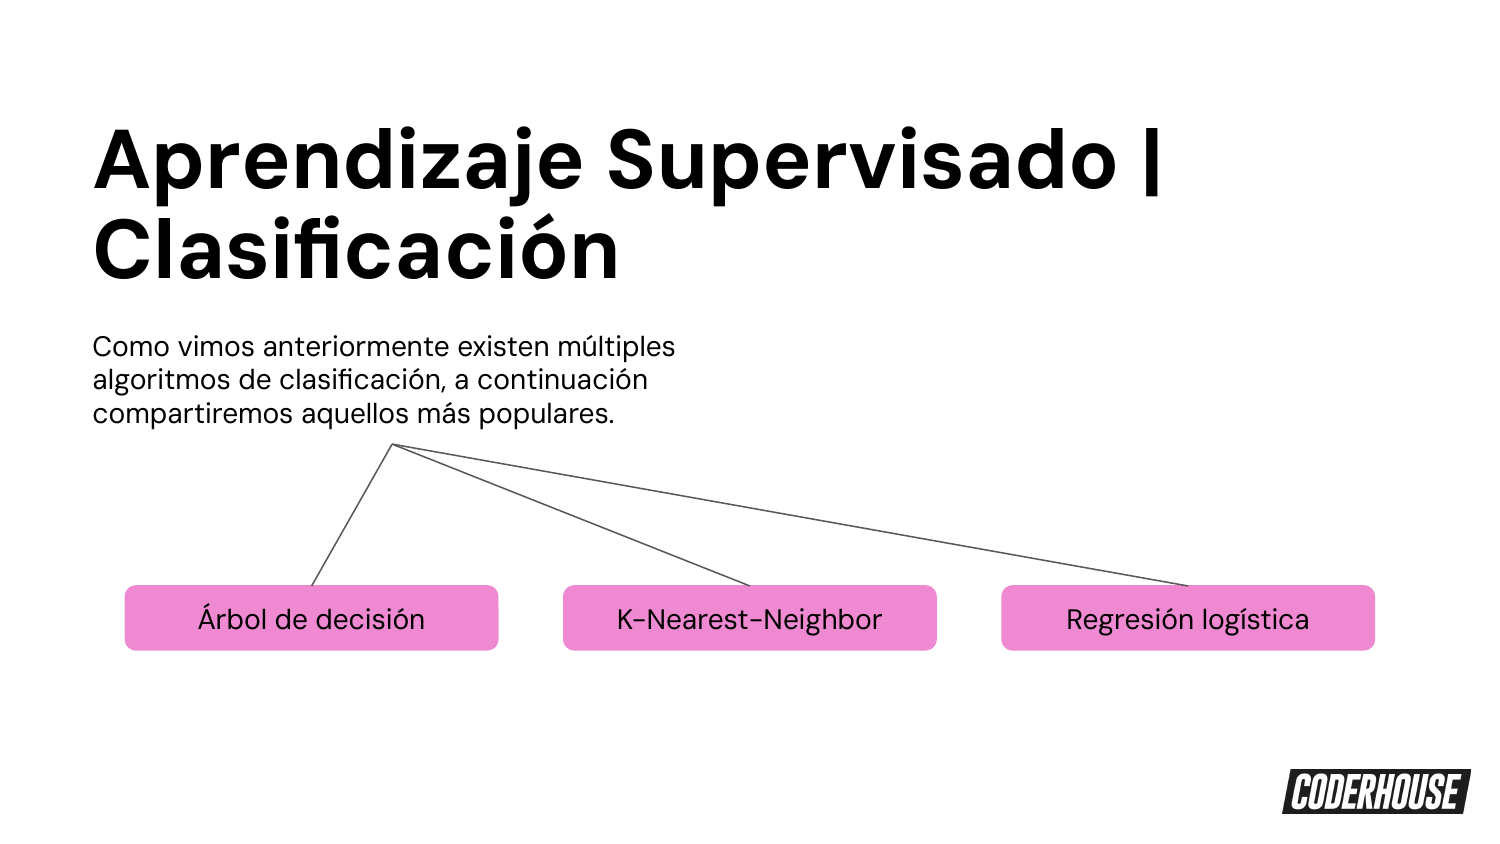

Aprendizaje Supervisado | Clasificación

Como vimos anteriormente existen múltiples algoritmos de clasificación, a continuación compartiremos aquellos más populares.
Árbol de decisión
K-Nearest-Neighbor
Regresión logística